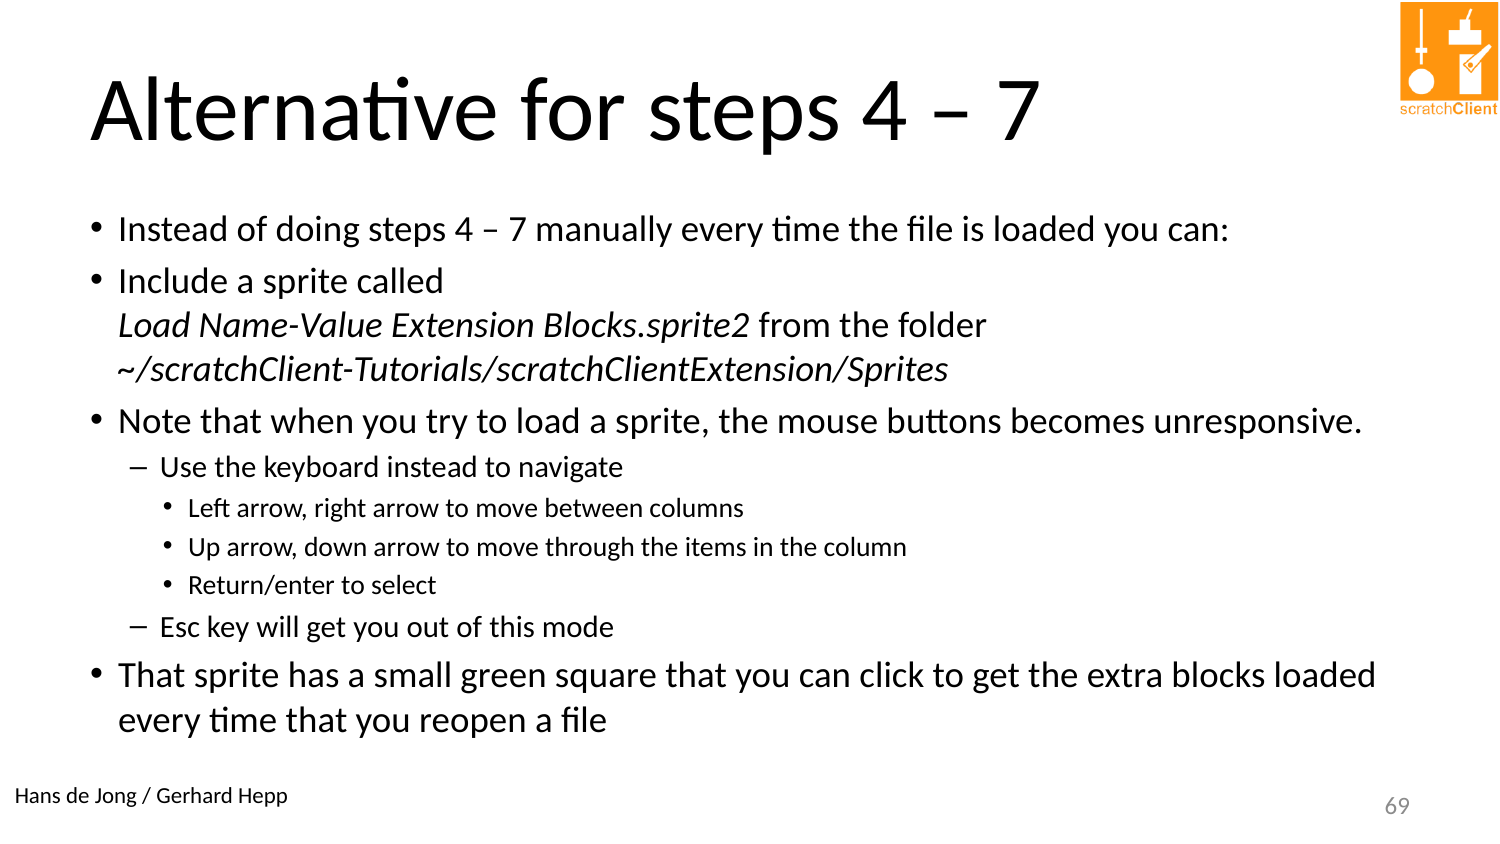

# Alternative for steps 4 – 7
Instead of doing steps 4 – 7 manually every time the file is loaded you can:
Include a sprite called
Load Name-Value Extension Blocks.sprite2 from the folder ~/scratchClient-Tutorials/scratchClientExtension/Sprites
Note that when you try to load a sprite, the mouse buttons becomes unresponsive.
Use the keyboard instead to navigate
Left arrow, right arrow to move between columns
Up arrow, down arrow to move through the items in the column
Return/enter to select
Esc key will get you out of this mode
That sprite has a small green square that you can click to get the extra blocks loaded every time that you reopen a file
69